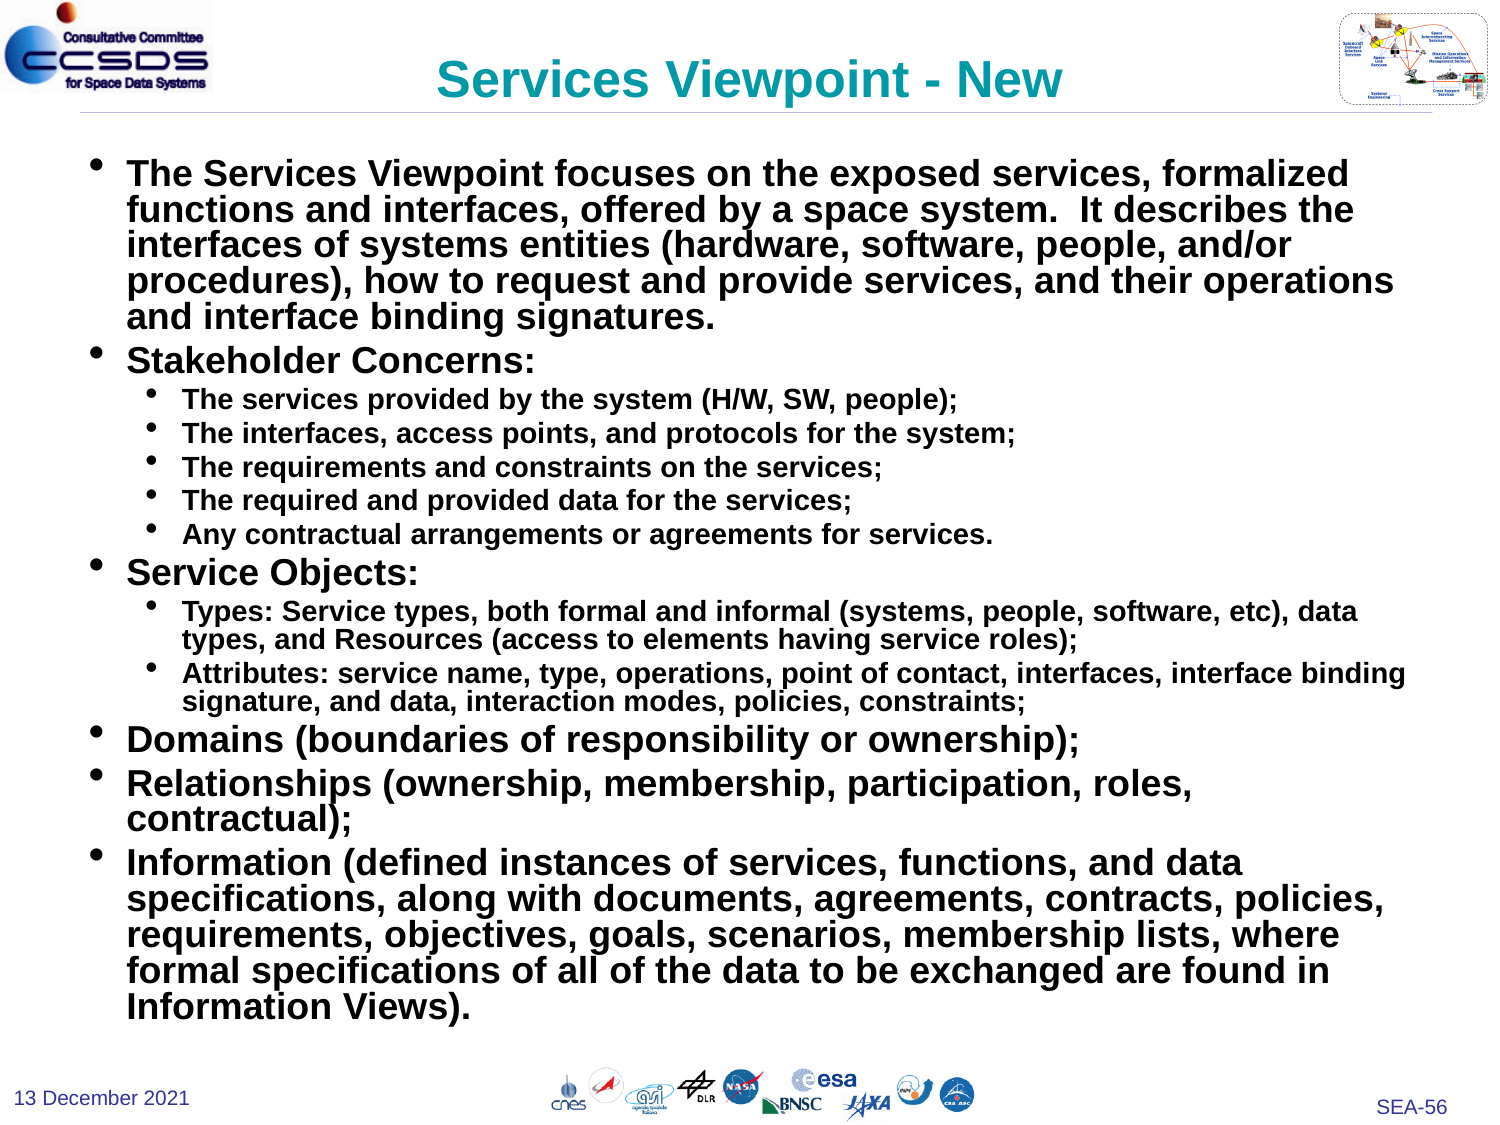

# Services Viewpoint - New
The Services Viewpoint focuses on the exposed services, formalized functions and interfaces, offered by a space system.  It describes the interfaces of systems entities (hardware, software, people, and/or procedures), how to request and provide services, and their operations and interface binding signatures.
Stakeholder Concerns:
The services provided by the system (H/W, SW, people);
The interfaces, access points, and protocols for the system;
The requirements and constraints on the services;
The required and provided data for the services;
Any contractual arrangements or agreements for services.
Service Objects:
Types: Service types, both formal and informal (systems, people, software, etc), data types, and Resources (access to elements having service roles);
Attributes: service name, type, operations, point of contact, interfaces, interface binding signature, and data, interaction modes, policies, constraints;
Domains (boundaries of responsibility or ownership);
Relationships (ownership, membership, participation, roles, contractual);
Information (defined instances of services, functions, and data specifications, along with documents, agreements, contracts, policies, requirements, objectives, goals, scenarios, membership lists, where formal specifications of all of the data to be exchanged are found in Information Views).
13 December 2021